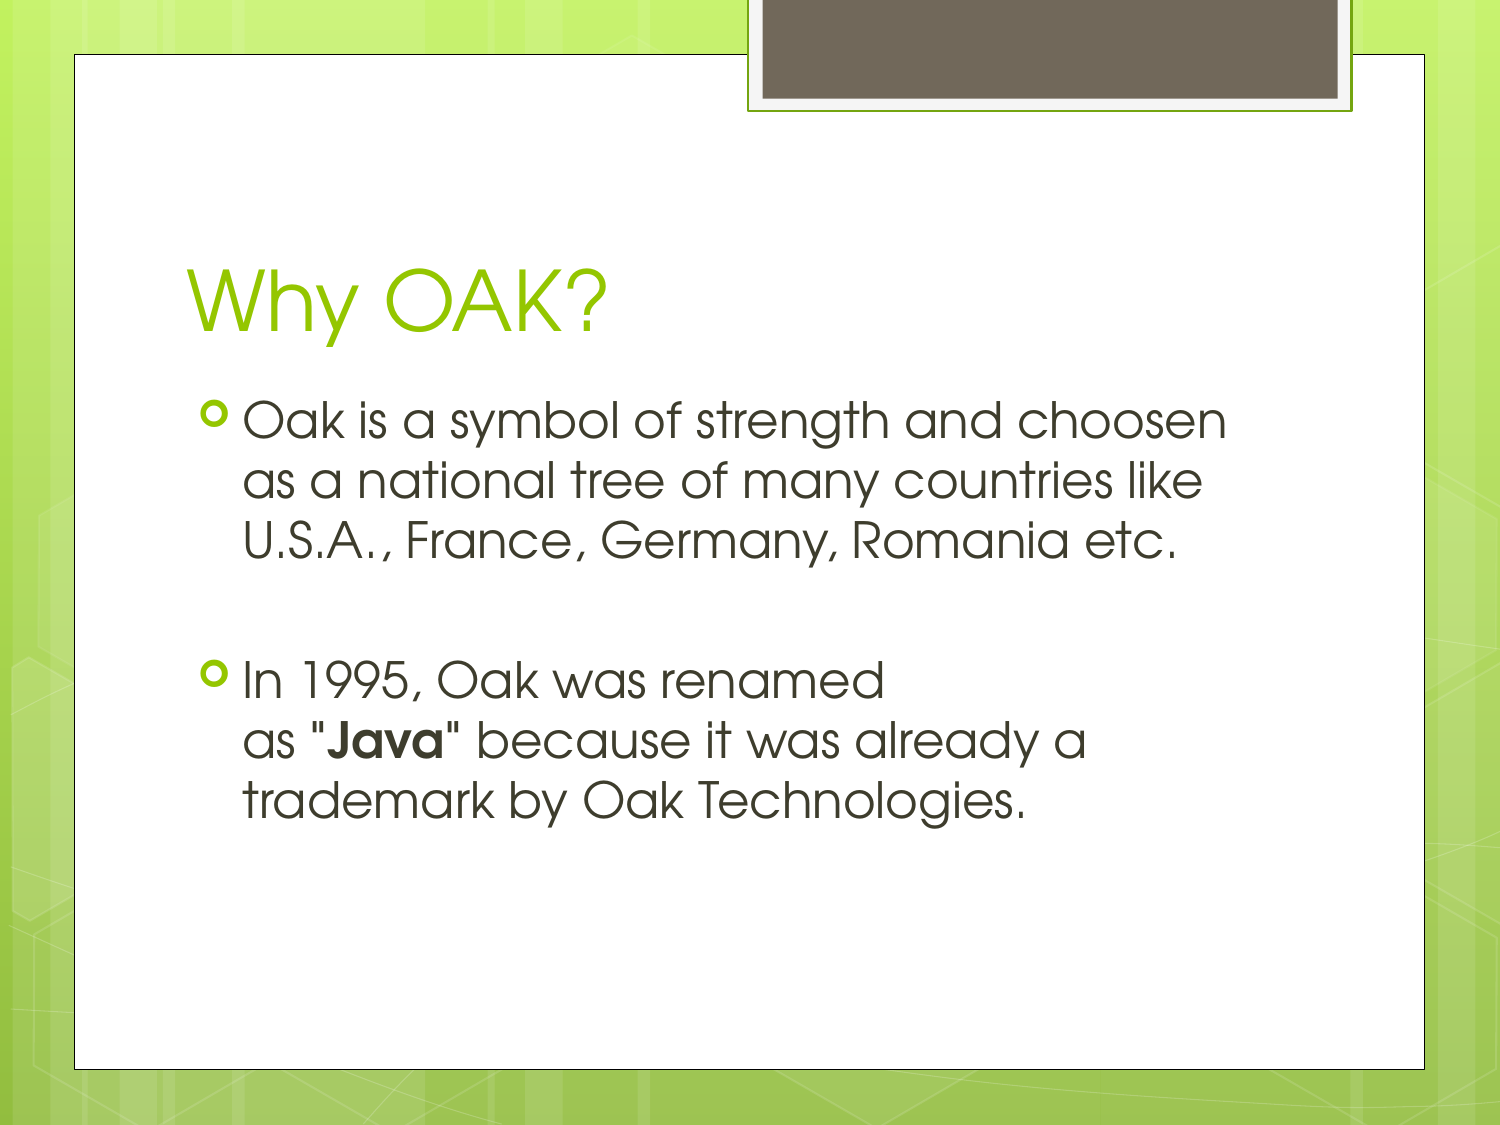

# Why OAK?
Oak is a symbol of strength and choosen as a national tree of many countries like U.S.A., France, Germany, Romania etc.

In 1995, Oak was renamed as "Java" because it was already a trademark by Oak Technologies.